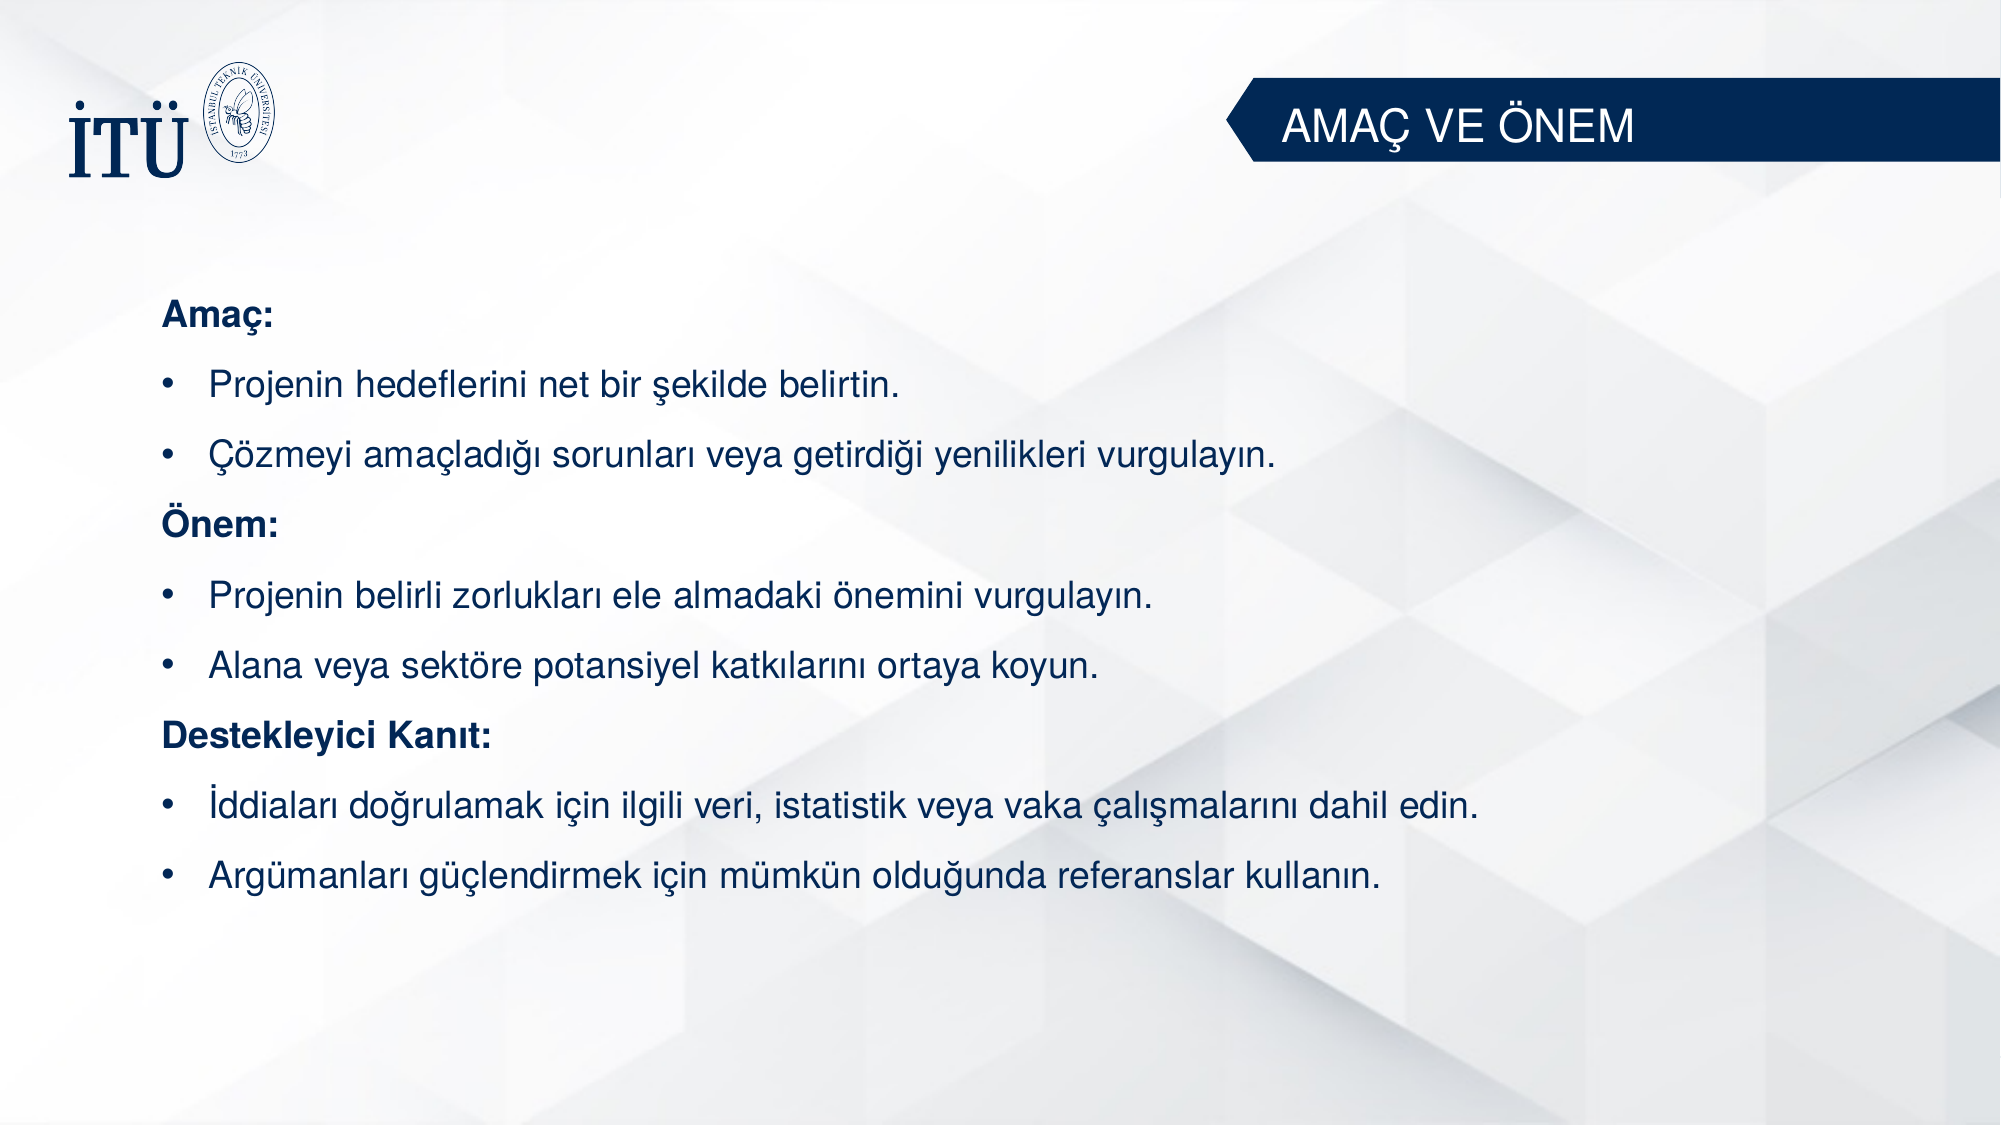

AMAÇ VE ÖNEM
Amaç:
Projenin hedeflerini net bir şekilde belirtin.
Çözmeyi amaçladığı sorunları veya getirdiği yenilikleri vurgulayın.
Önem:
Projenin belirli zorlukları ele almadaki önemini vurgulayın.
Alana veya sektöre potansiyel katkılarını ortaya koyun.
Destekleyici Kanıt:
İddiaları doğrulamak için ilgili veri, istatistik veya vaka çalışmalarını dahil edin.
Argümanları güçlendirmek için mümkün olduğunda referanslar kullanın.